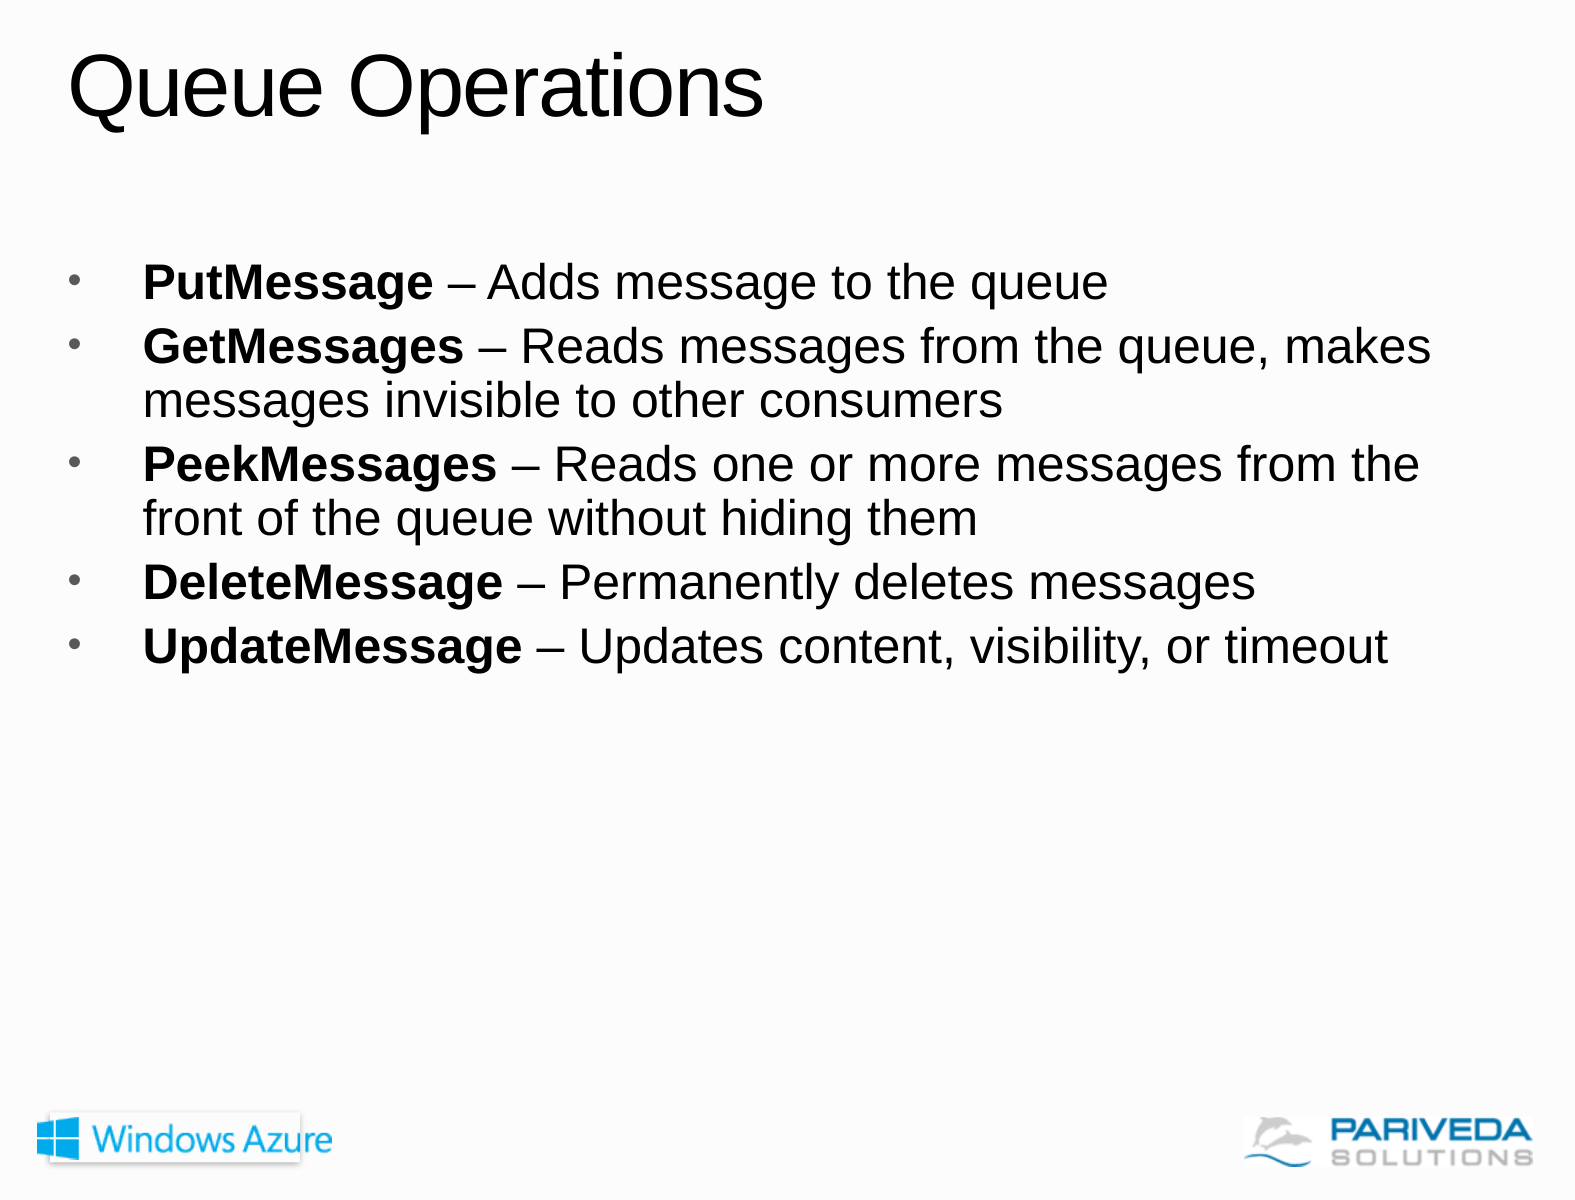

# Queue Operations
PutMessage – Adds message to the queue
GetMessages – Reads messages from the queue, makes messages invisible to other consumers
PeekMessages – Reads one or more messages from the front of the queue without hiding them
DeleteMessage – Permanently deletes messages
UpdateMessage – Updates content, visibility, or timeout